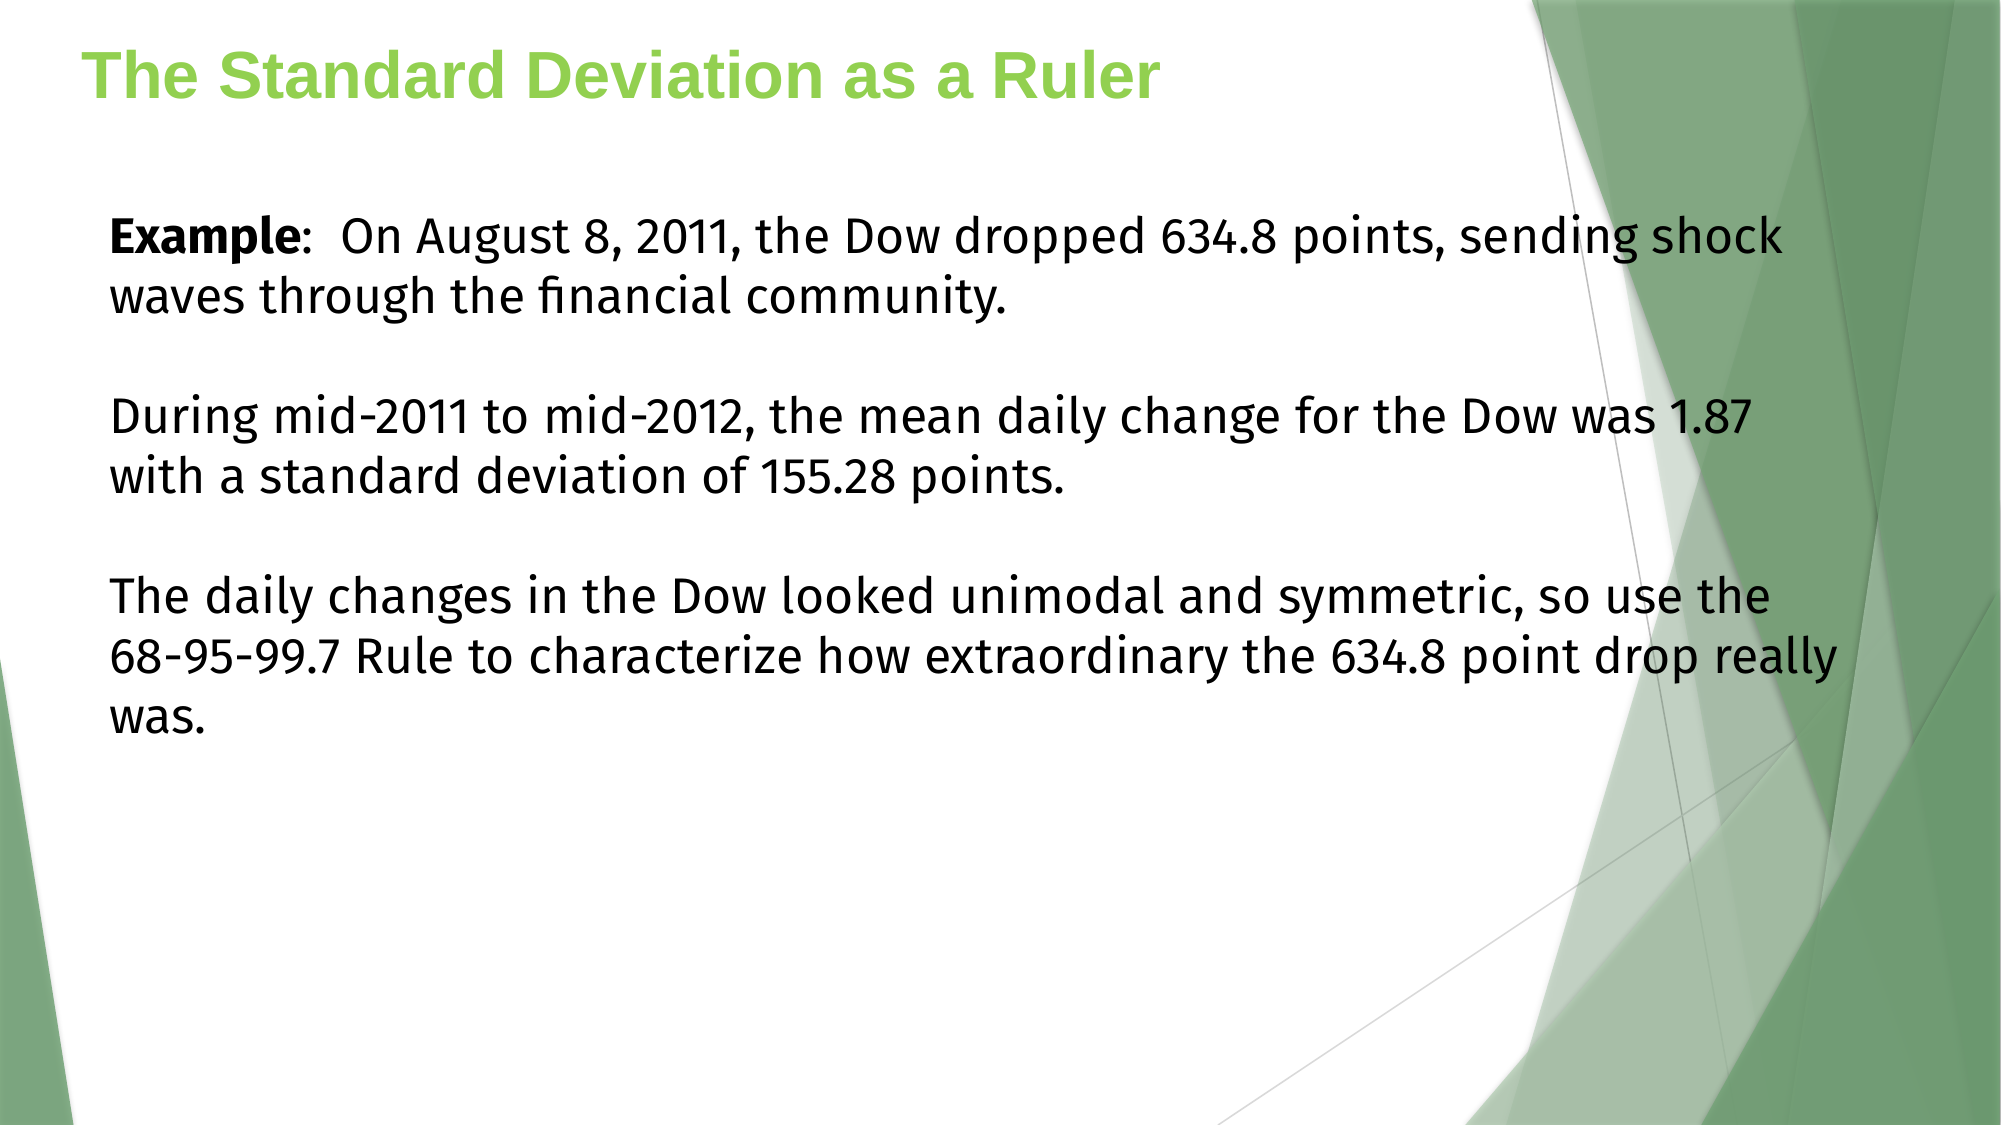

The Standard Deviation as a Ruler
Example:  On August 8, 2011, the Dow dropped 634.8 points, sending shock waves through the financial community.

During mid-2011 to mid-2012, the mean daily change for the Dow was 1.87 with a standard deviation of 155.28 points.

The daily changes in the Dow looked unimodal and symmetric, so use the 68-95-99.7 Rule to characterize how extraordinary the 634.8 point drop really was.